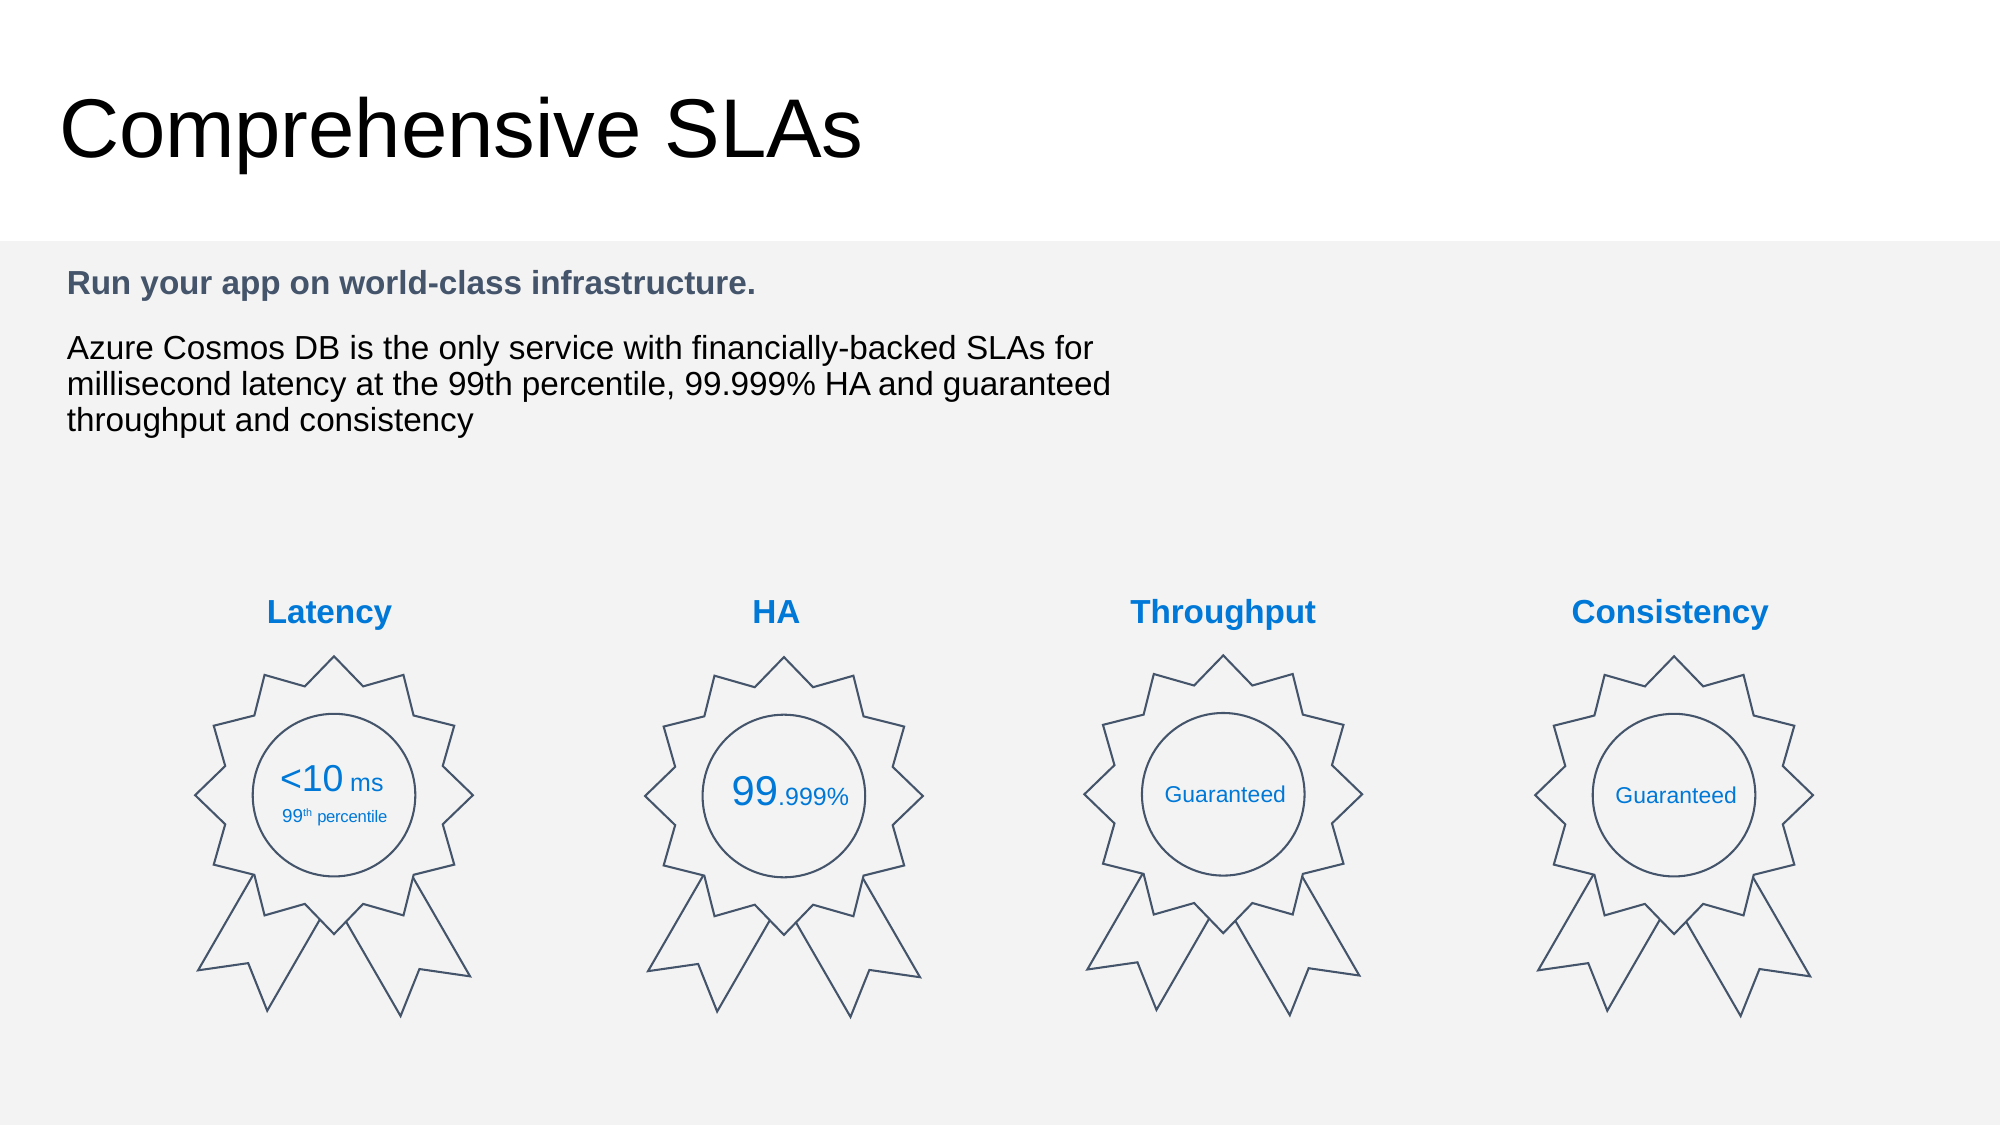

# Comprehensive SLAs
Run your app on world-class infrastructure.
Azure Cosmos DB is the only service with financially-backed SLAs for millisecond latency at the 99th percentile, 99.999% HA and guaranteed throughput and consistency
Latency
HA

<10 ms
99th percentile
99.999%
Throughput
Consistency

Guaranteed
Guaranteed